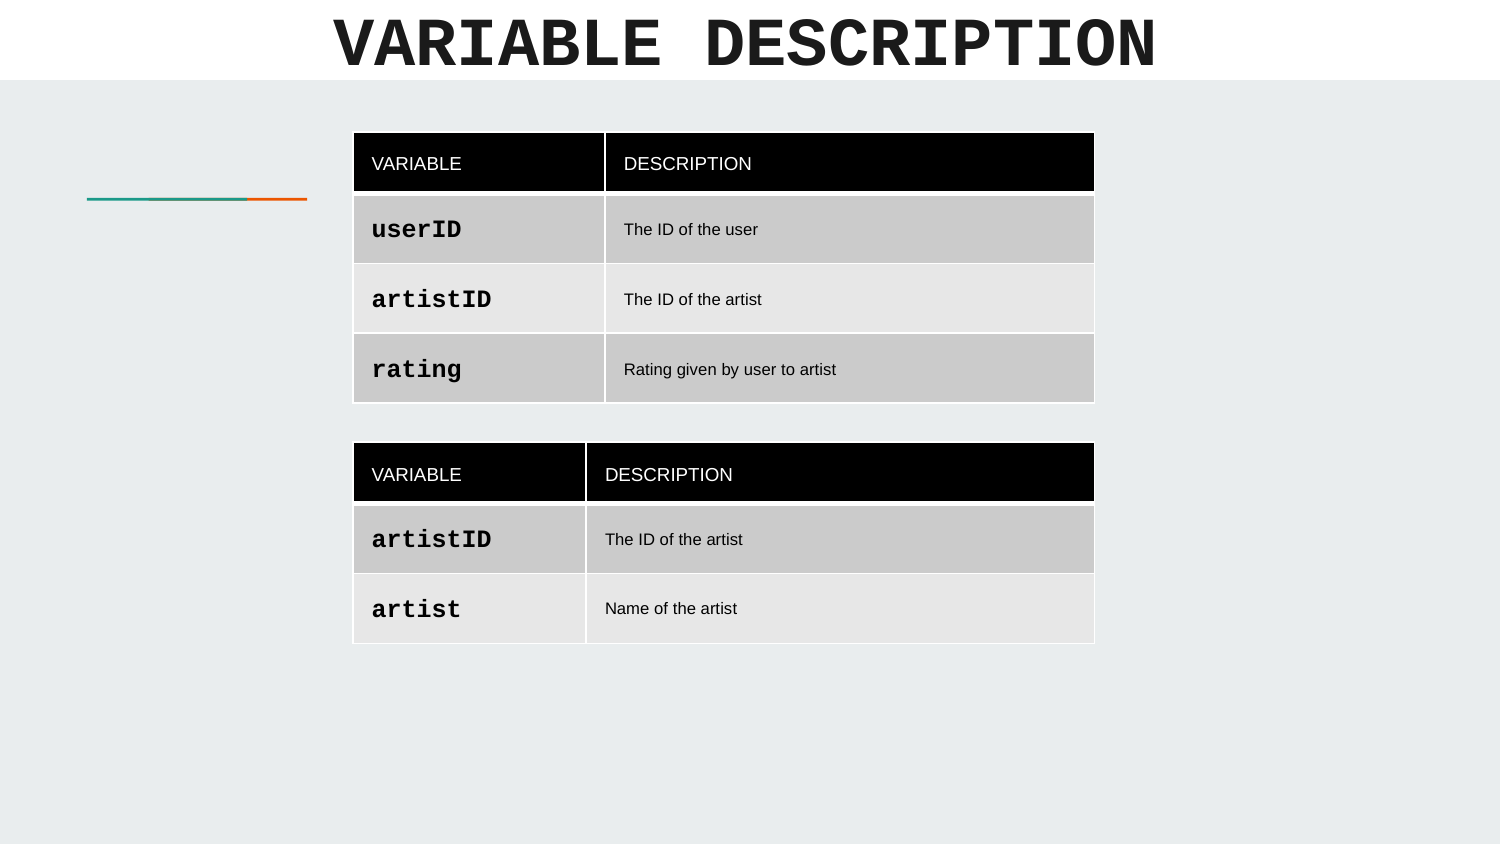

# VARIABLE DESCRIPTION
| VARIABLE | DESCRIPTION |
| --- | --- |
| userID | The ID of the user |
| artistID | The ID of the artist |
| rating | Rating given by user to artist |
| VARIABLE | DESCRIPTION |
| --- | --- |
| artistID | The ID of the artist |
| artist | Name of the artist |